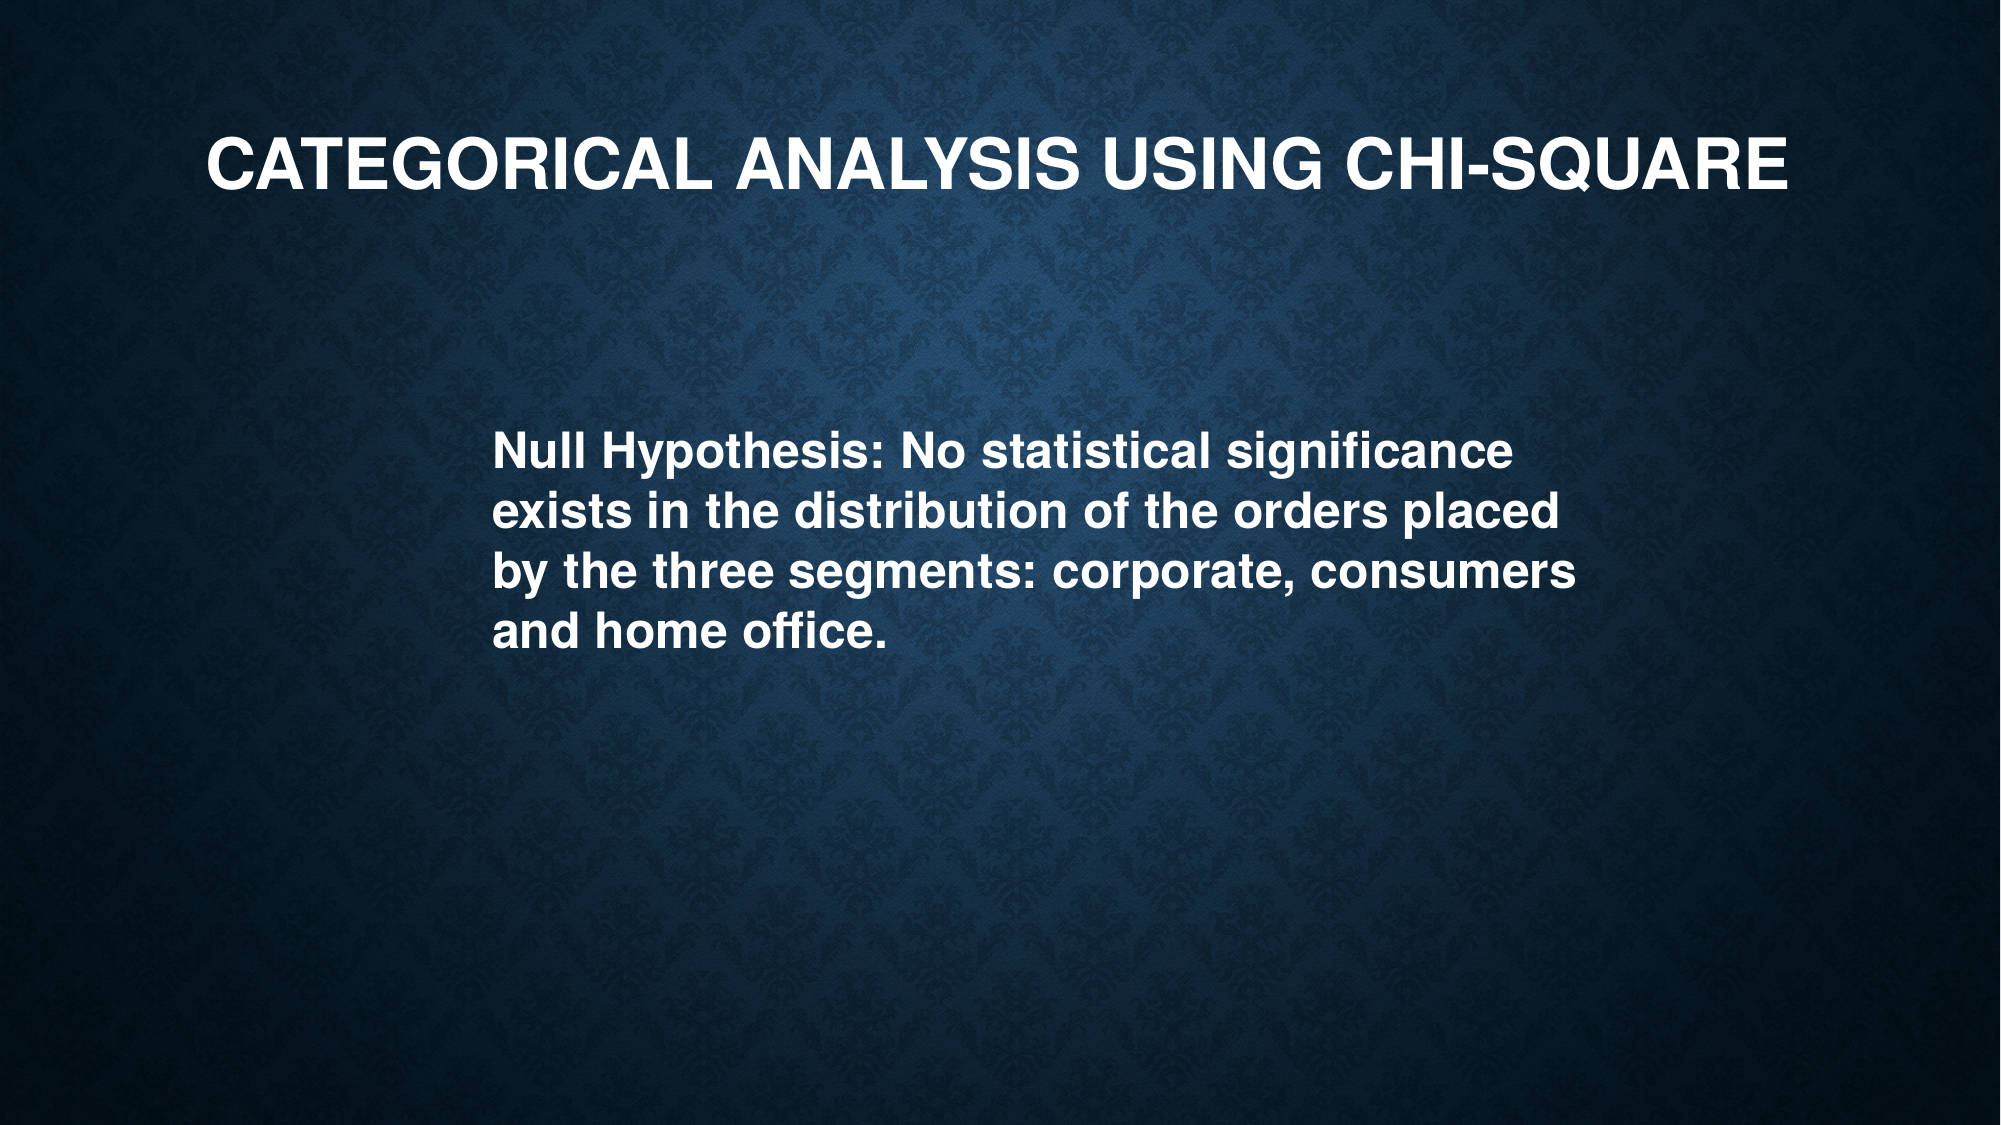

# Categorical analysis using Chi-Square
Null Hypothesis: No statistical significance exists in the distribution of the orders placed by the three segments: corporate, consumers and home office.